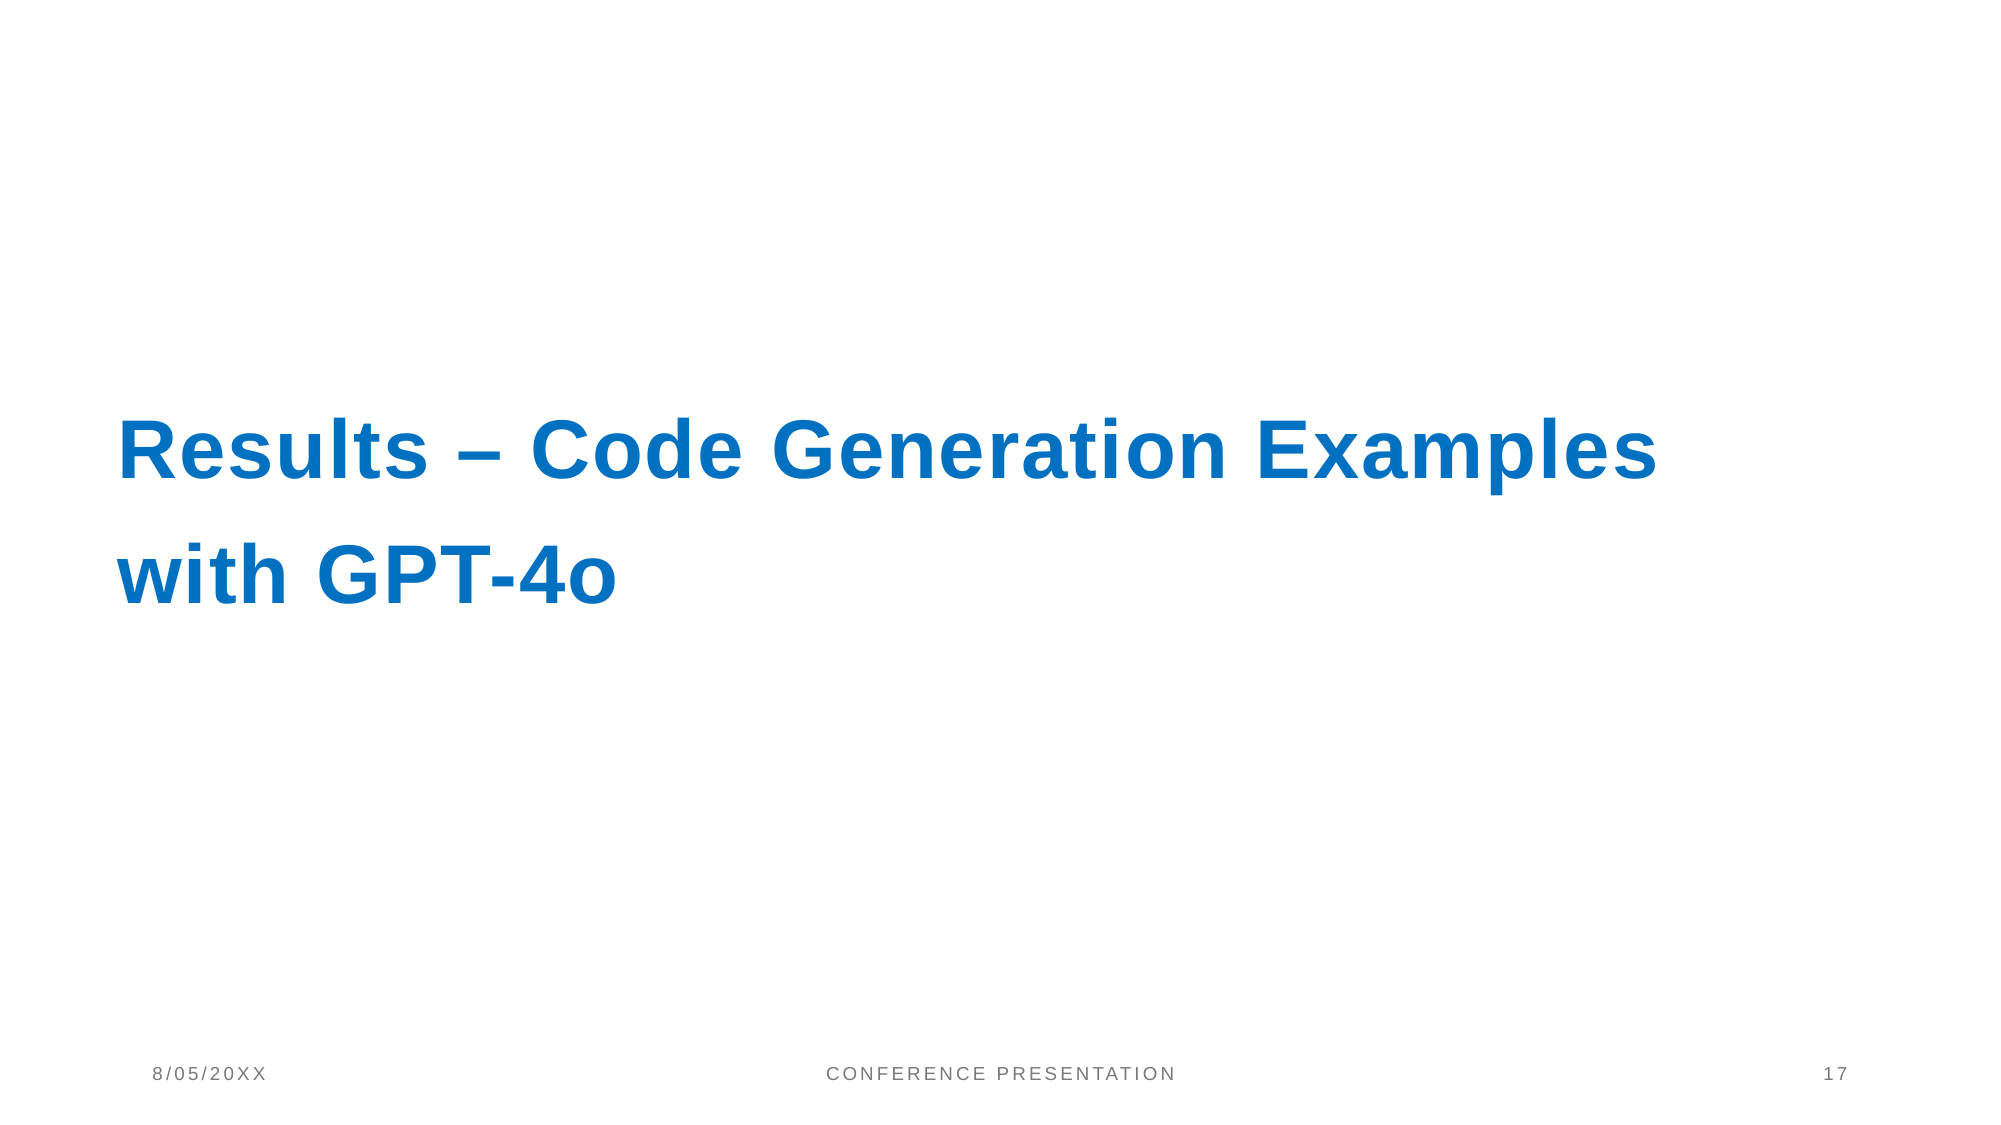

Results – Code Generation Examples with GPT-4o
8/05/20XX
Conference Presentation
17